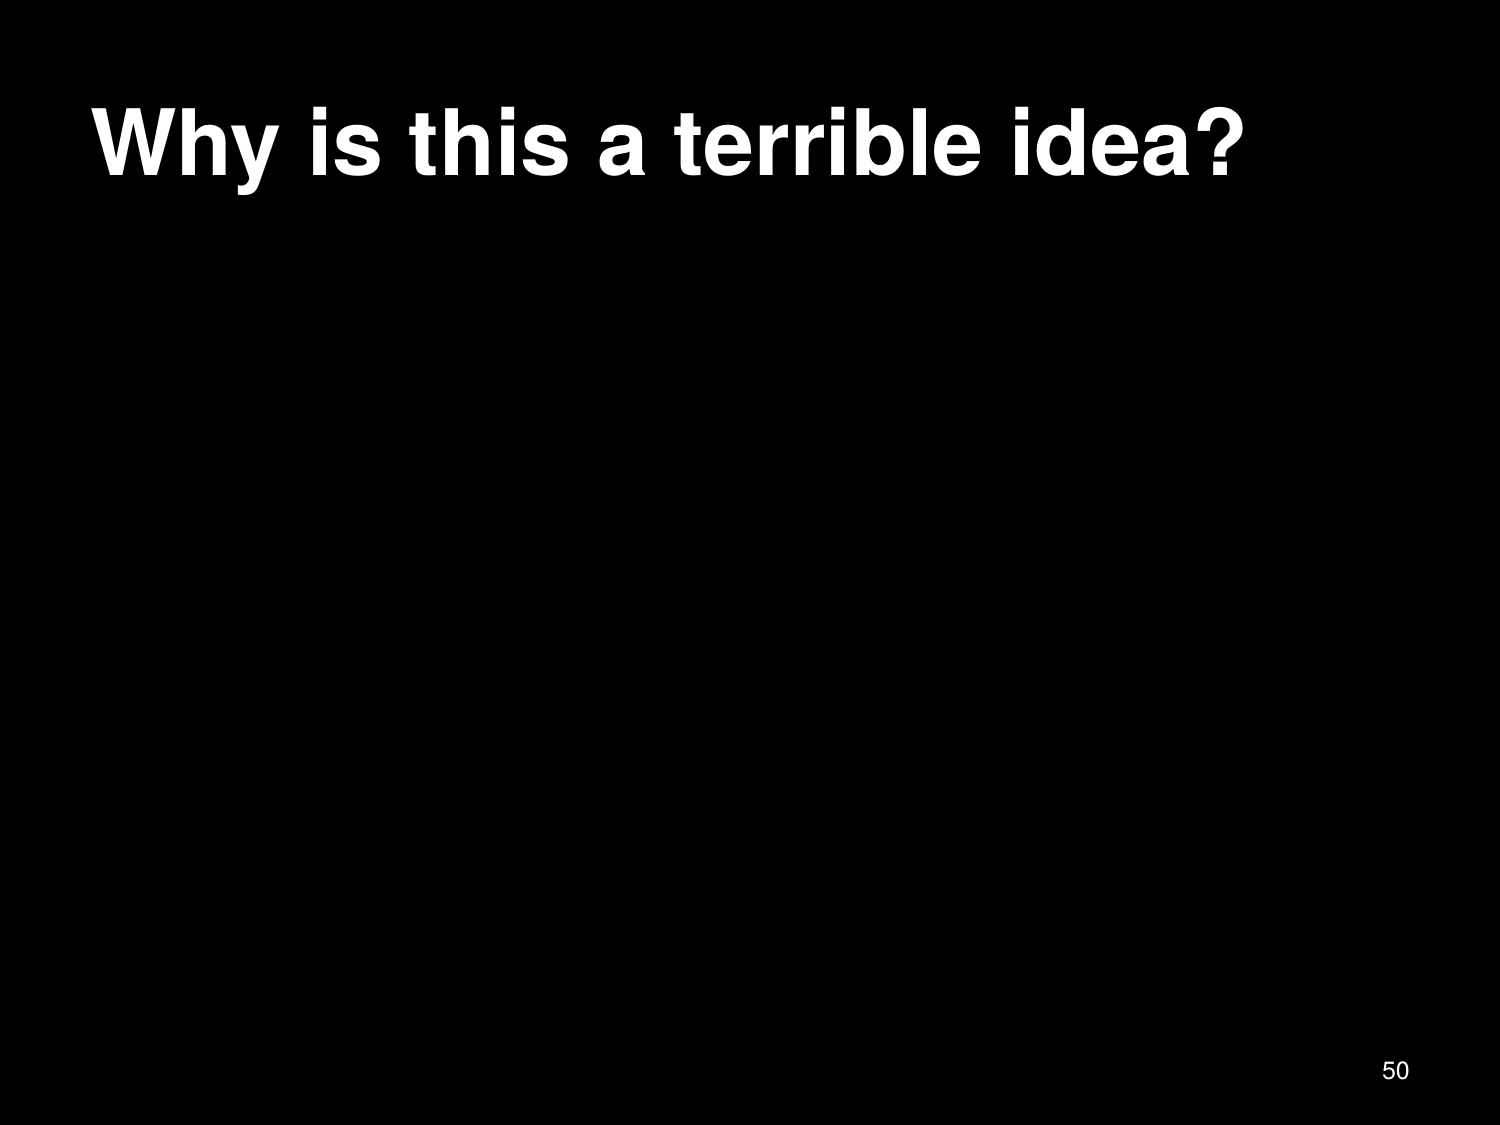

# Why is this a terrible idea?

50